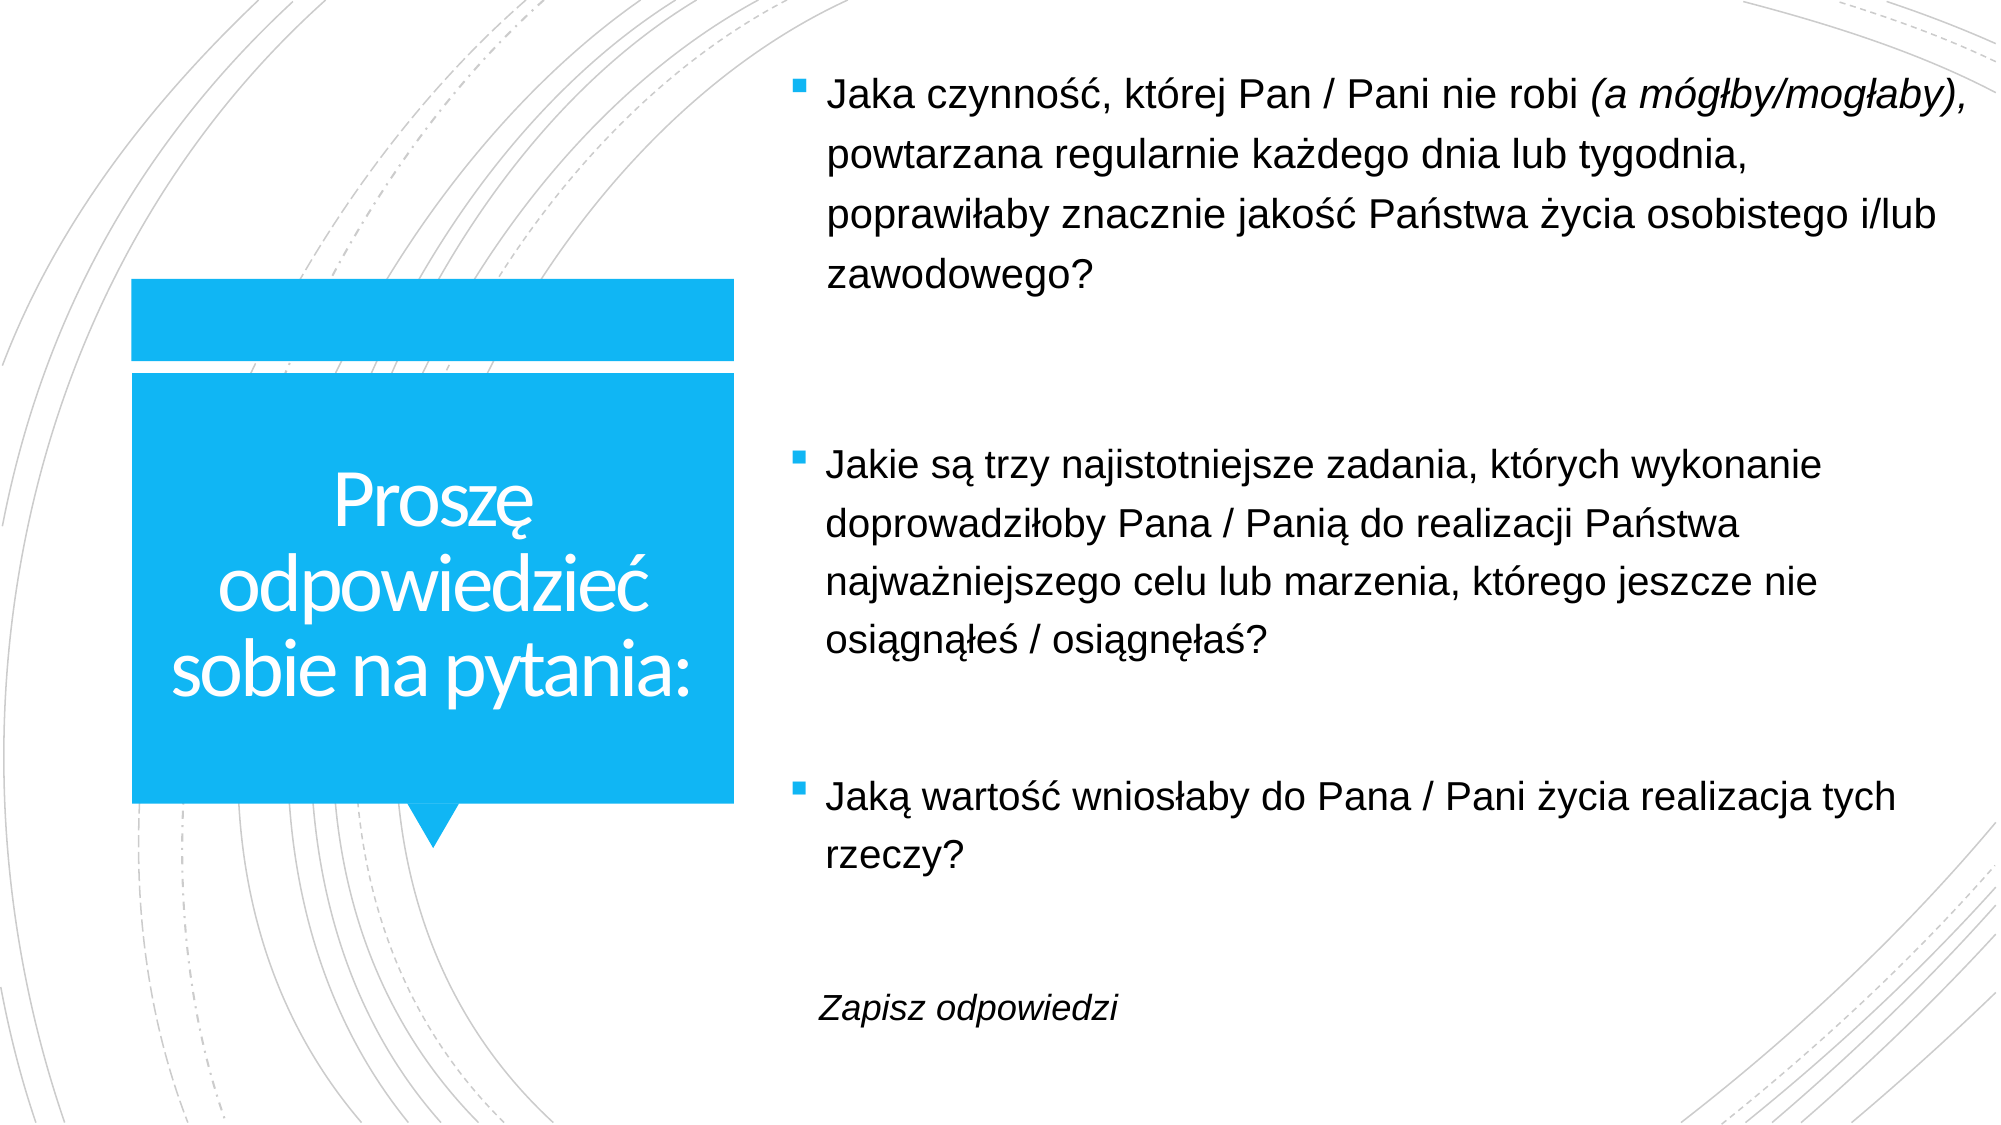

Jaka czynność, której Pan / Pani nie robi (a mógłby/mogłaby), powtarzana regularnie każdego dnia lub tygodnia, poprawiłaby znacznie jakość Państwa życia osobistego i/lub zawodowego?
# Proszę odpowiedzieć sobie na pytania:
Jakie są trzy najistotniejsze zadania, których wykonanie doprowadziłoby Pana / Panią do realizacji Państwa najważniejszego celu lub marzenia, którego jeszcze nie osiągnąłeś / osiągnęłaś?

Jaką wartość wniosłaby do Pana / Pani życia realizacja tych rzeczy?

   Zapisz odpowiedzi